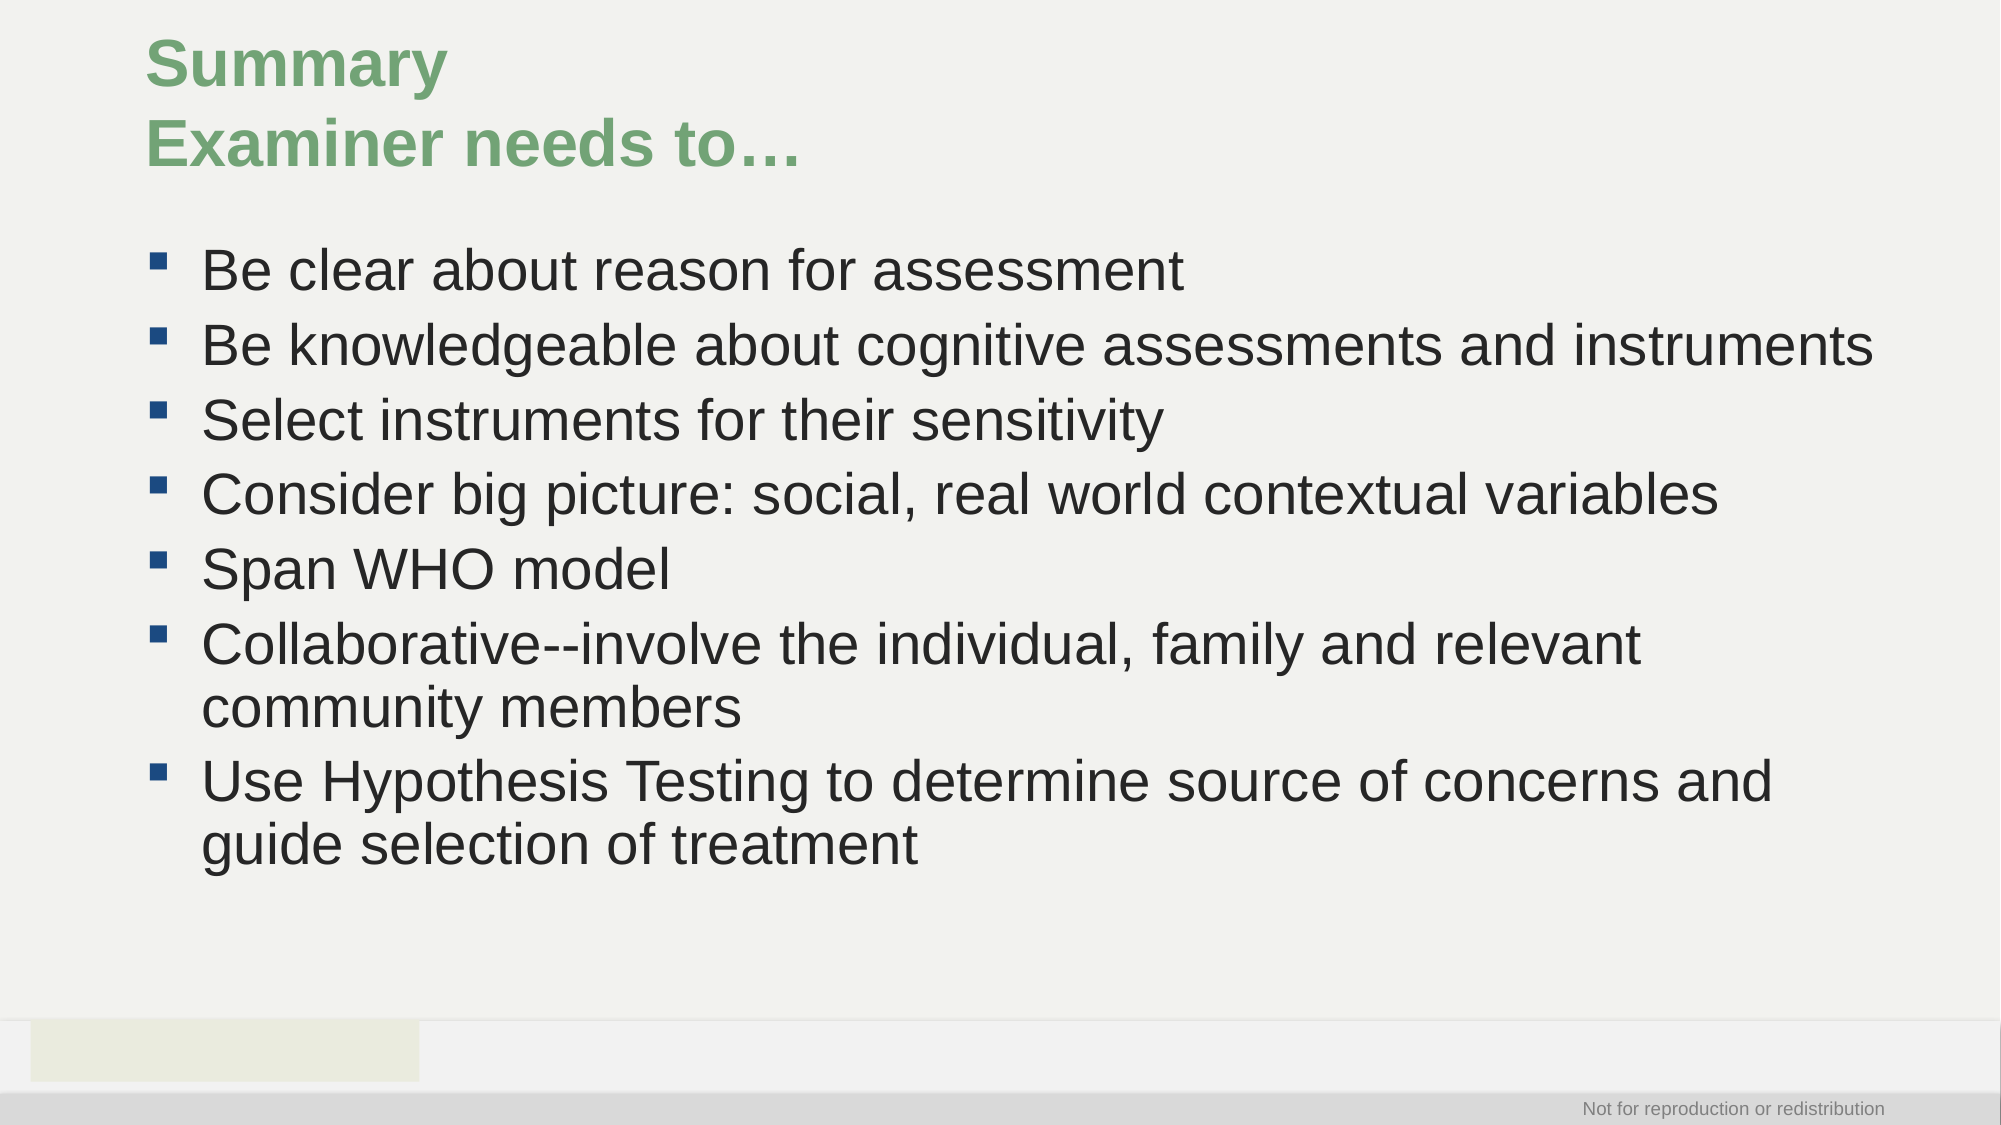

# Summary Examiner needs to…
Be clear about reason for assessment
Be knowledgeable about cognitive assessments and instruments
Select instruments for their sensitivity
Consider big picture: social, real world contextual variables
Span WHO model
Collaborative--involve the individual, family and relevant community members
Use Hypothesis Testing to determine source of concerns and guide selection of treatment